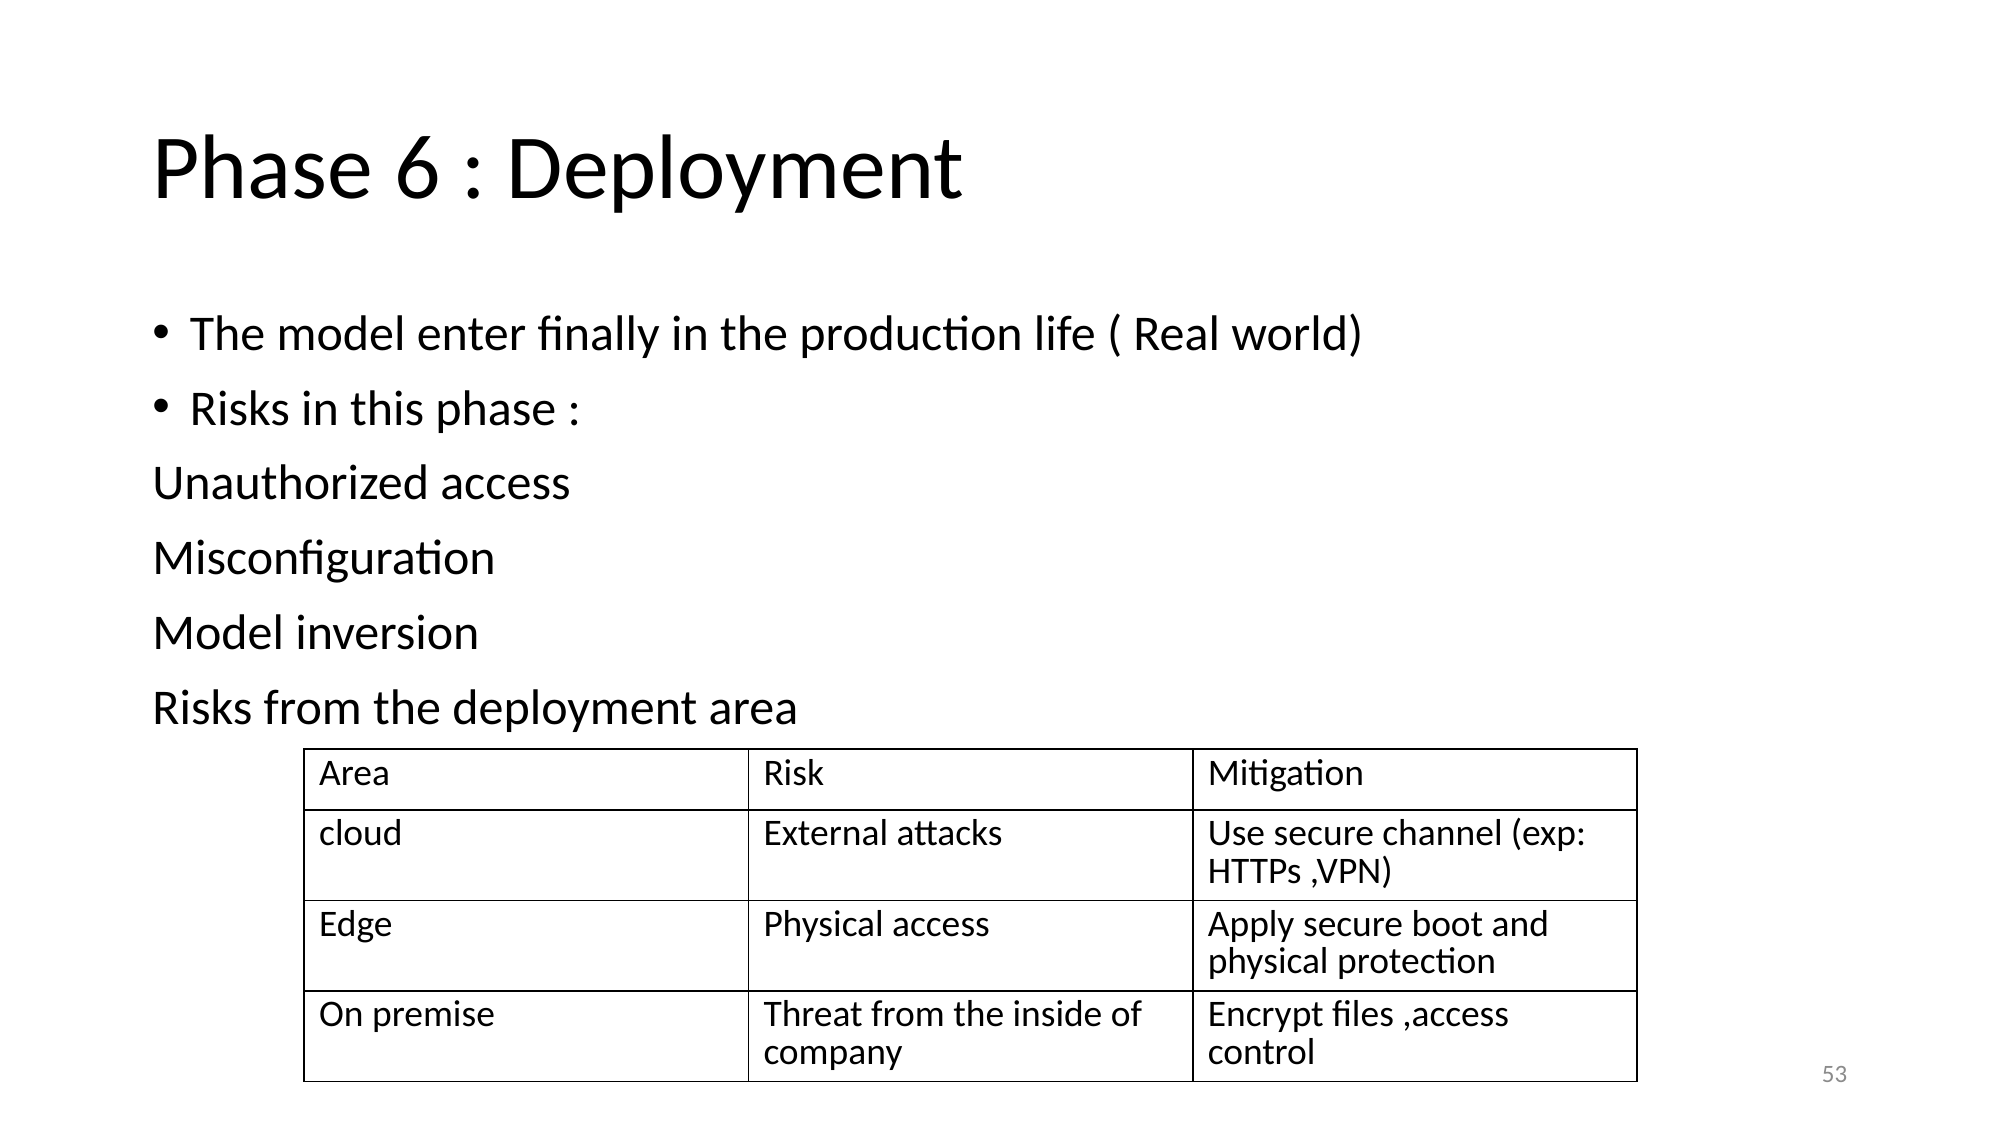

# Phase 6 : Deployment
The model enter finally in the production life ( Real world)
Risks in this phase :
Unauthorized access
Misconfiguration
Model inversion
Risks from the deployment area

| Area | Risk | Mitigation |
| --- | --- | --- |
| cloud | External attacks | Use secure channel (exp: HTTPs ,VPN) |
| Edge | Physical access | Apply secure boot and physical protection |
| On premise | Threat from the inside of company | Encrypt files ,access control |
53